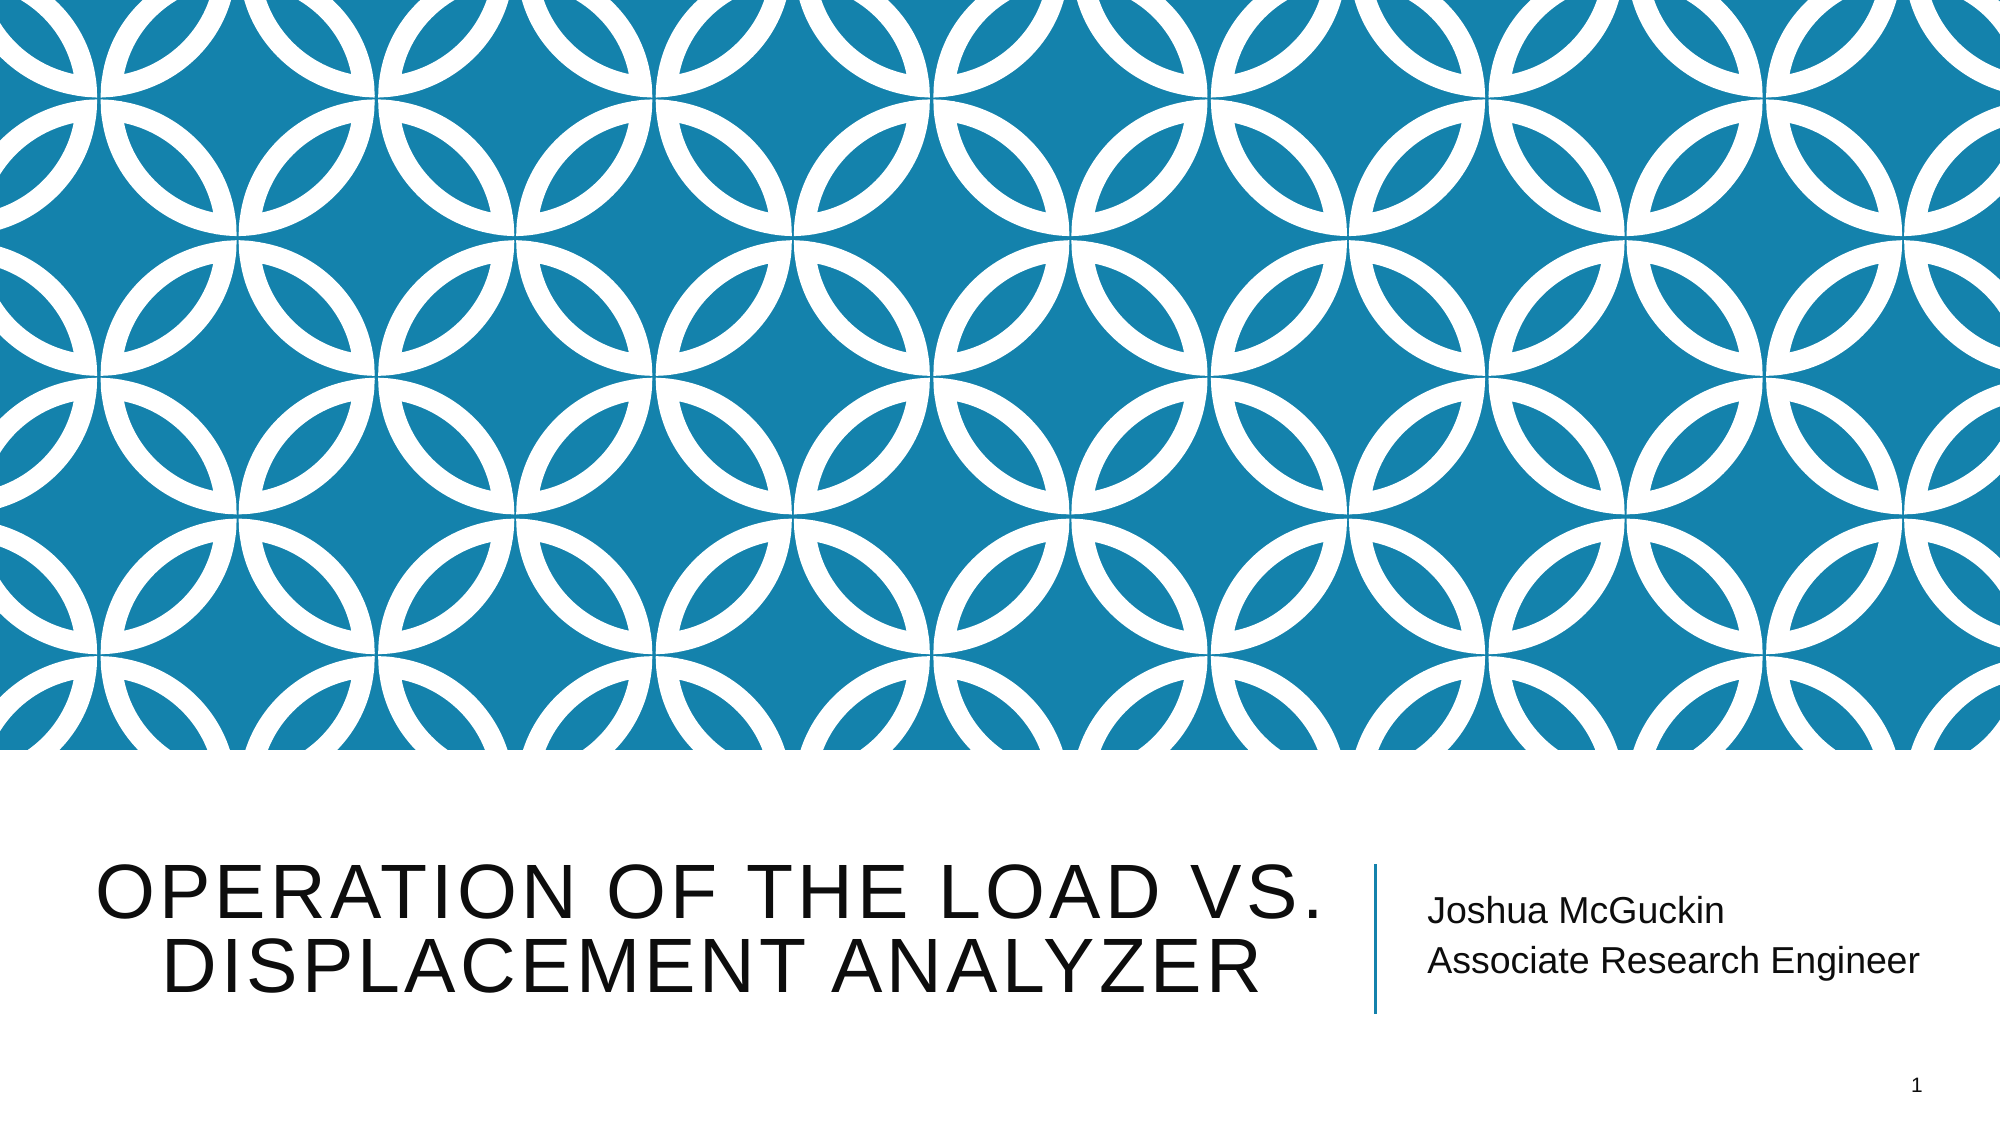

# Operation of the Load vs. Displacement Analyzer
Joshua McGuckin
Associate Research Engineer
1